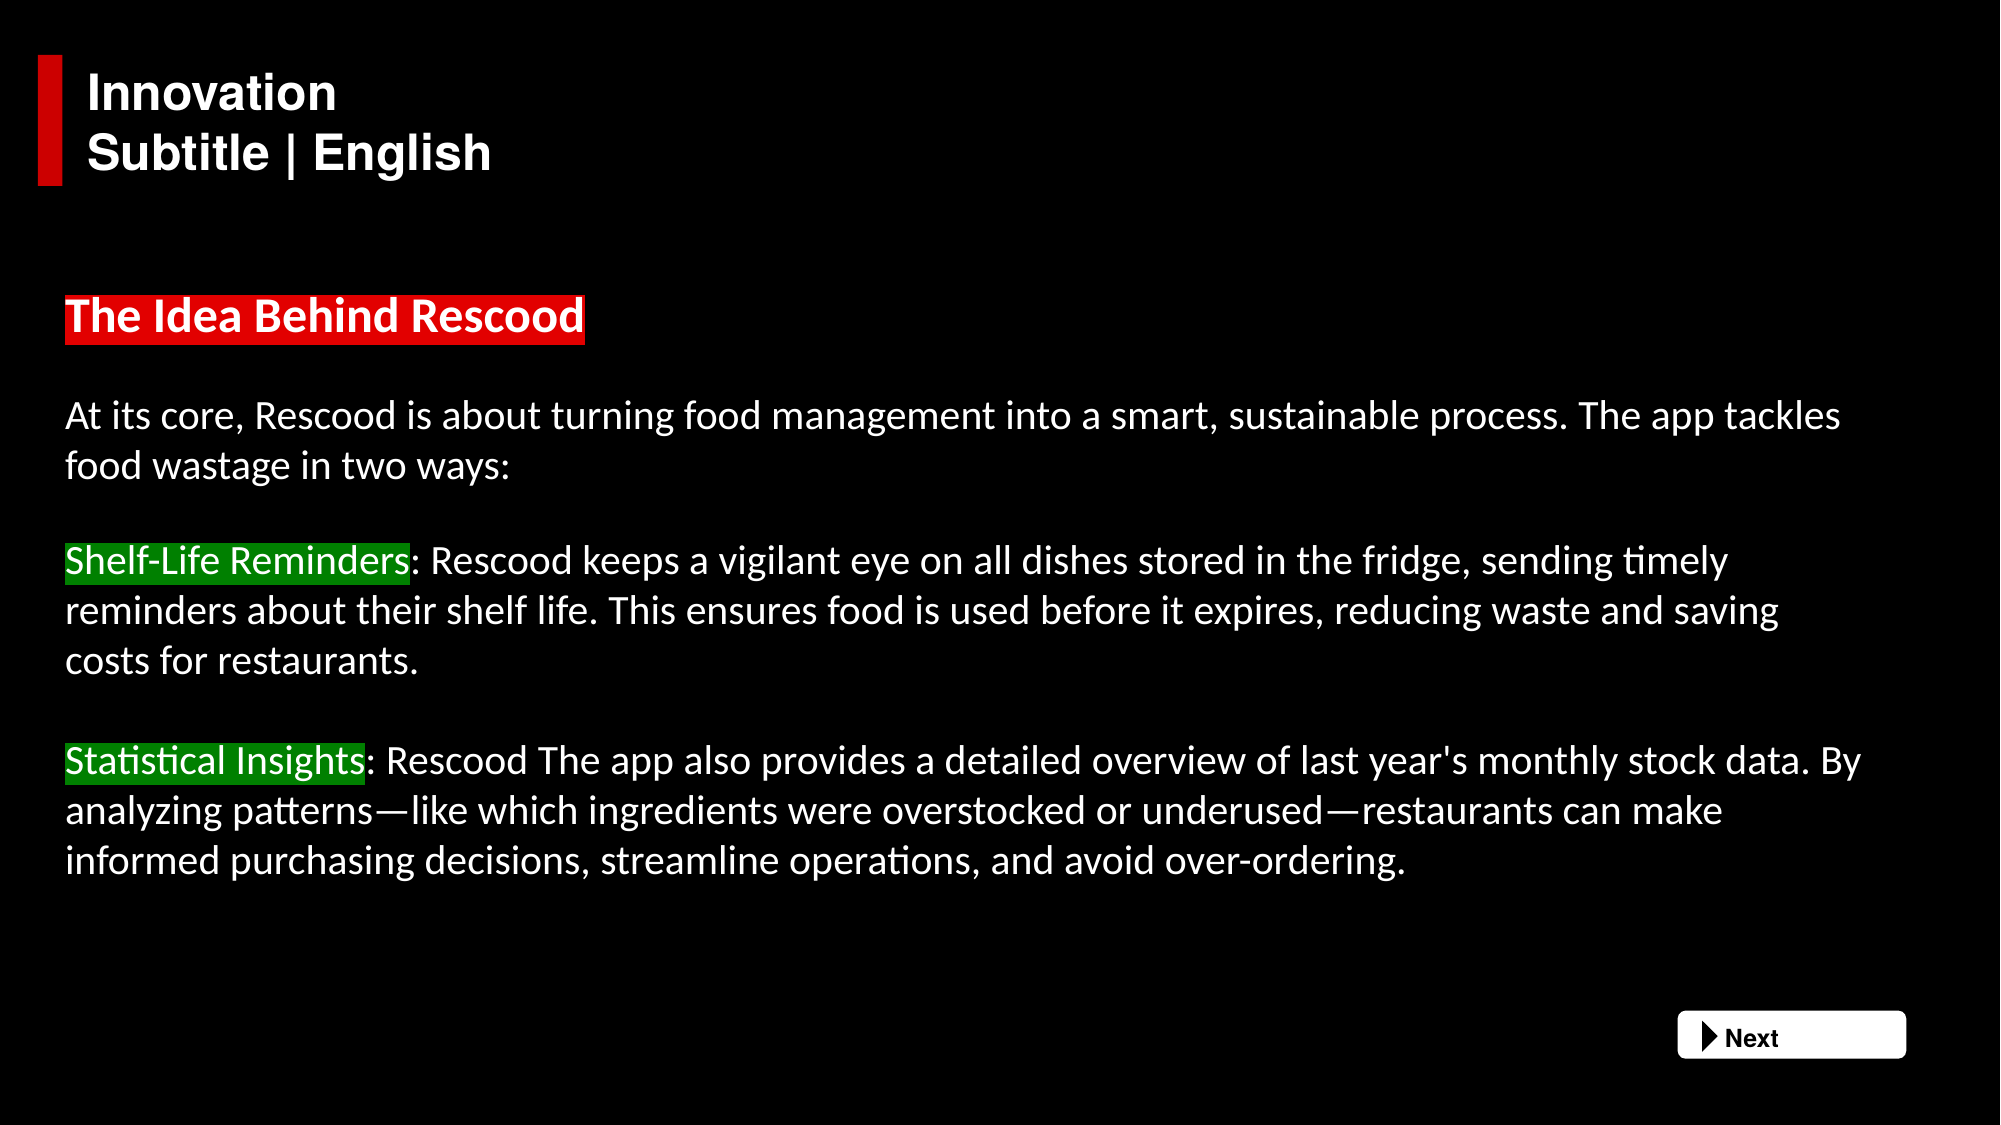

Innovation
Subtitle | English

The Idea Behind Rescood

At its core, Rescood is about turning food management into a smart, sustainable process. The app tackles food wastage in two ways:

Shelf-Life Reminders: Rescood keeps a vigilant eye on all dishes stored in the fridge, sending timely reminders about their shelf life. This ensures food is used before it expires, reducing waste and saving costs for restaurants.

Statistical Insights: Rescood The app also provides a detailed overview of last year's monthly stock data. By analyzing patterns—like which ingredients were overstocked or underused—restaurants can make informed purchasing decisions, streamline operations, and avoid over-ordering.
    Next